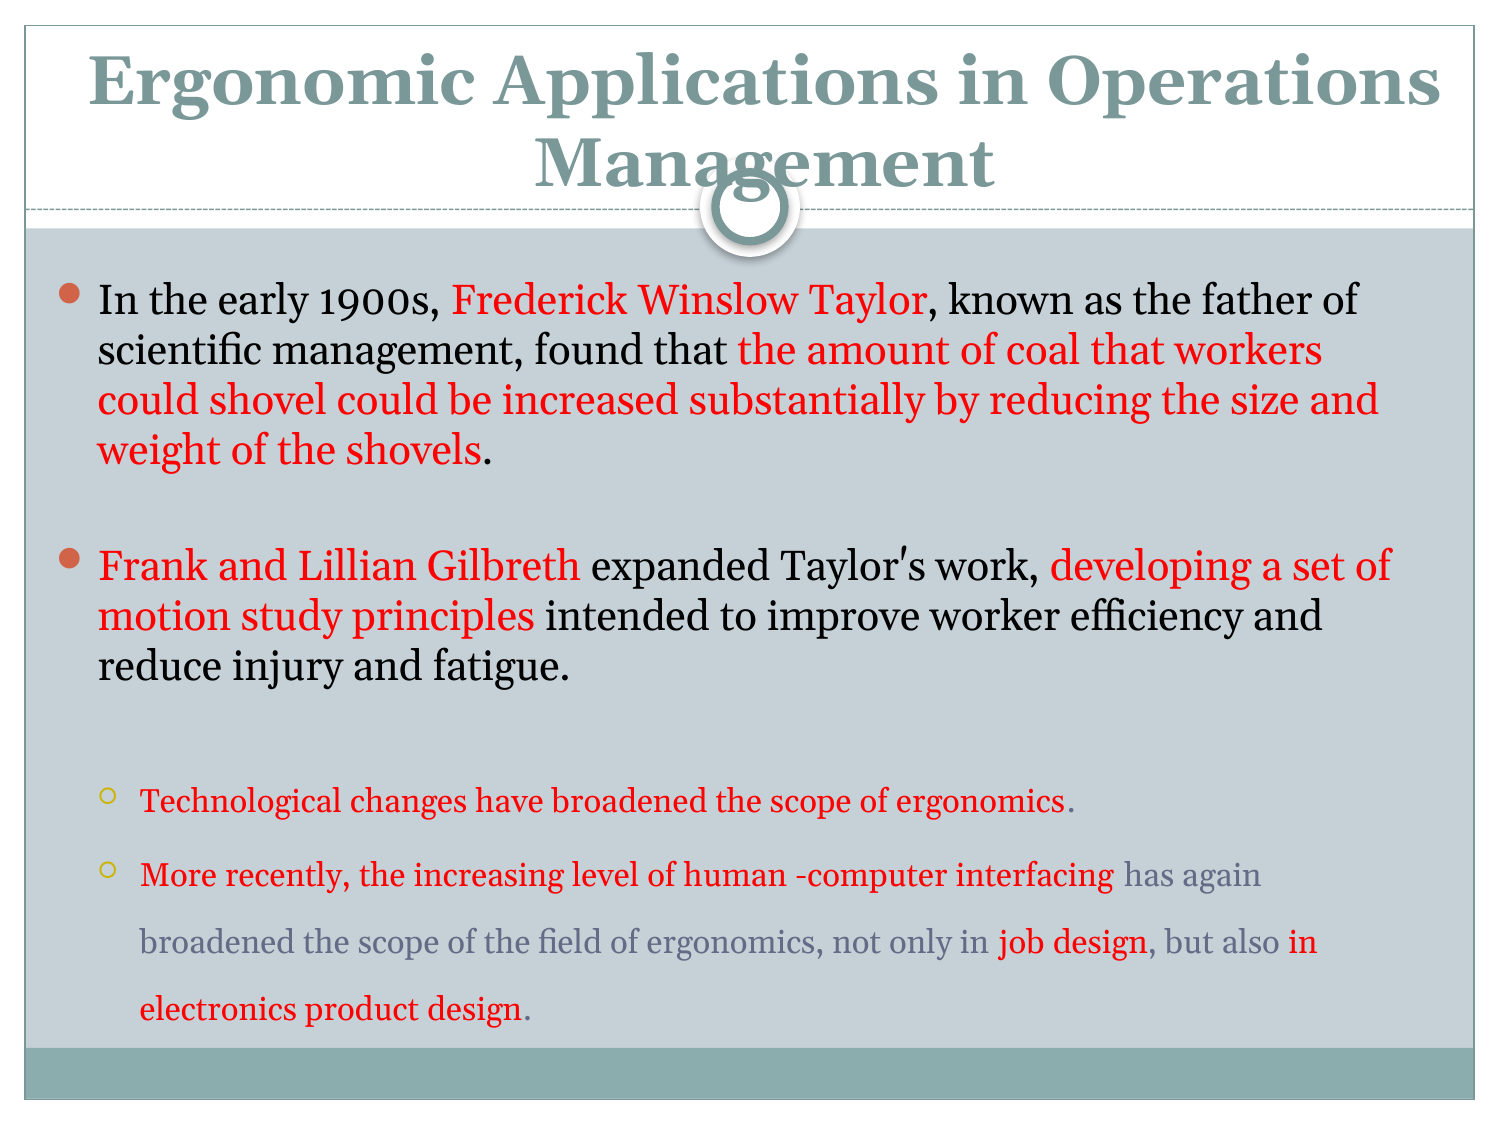

# Ergonomic Applications in Operations Management

In the early 1900s, Frederick Winslow Taylor, known as the father of scientific management, found that the amount of coal that workers could shovel could be increased substantially by reducing the size and weight of the shovels.

Frank and Lillian Gilbreth expanded Taylor's work, developing a set of motion study principles intended to improve worker efficiency and reduce injury and fatigue.

Technological changes have broadened the scope of ergonomics.
More recently, the increasing level of human -computer interfacing has again broadened the scope of the field of ergonomics, not only in job design, but also in electronics product design.